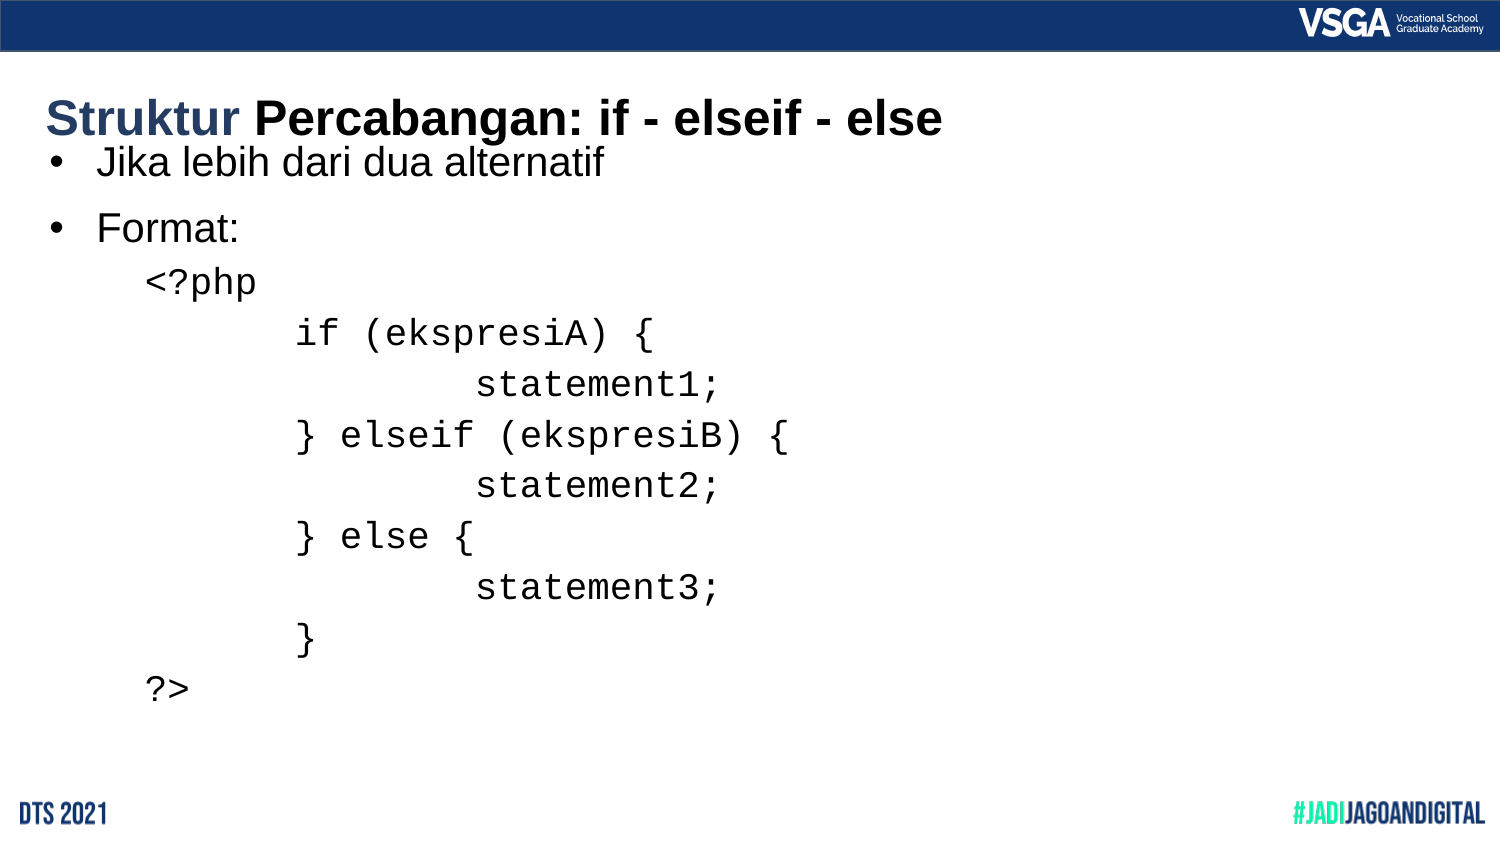

# Struktur Percabangan: if - elseif - else
Jika lebih dari dua alternatif
Format:
<?php
	if (ekspresiA) {
   	        statement1;
	} elseif (ekspresiB) {
   	        statement2;
	} else {
   	        statement3;
	}
?>